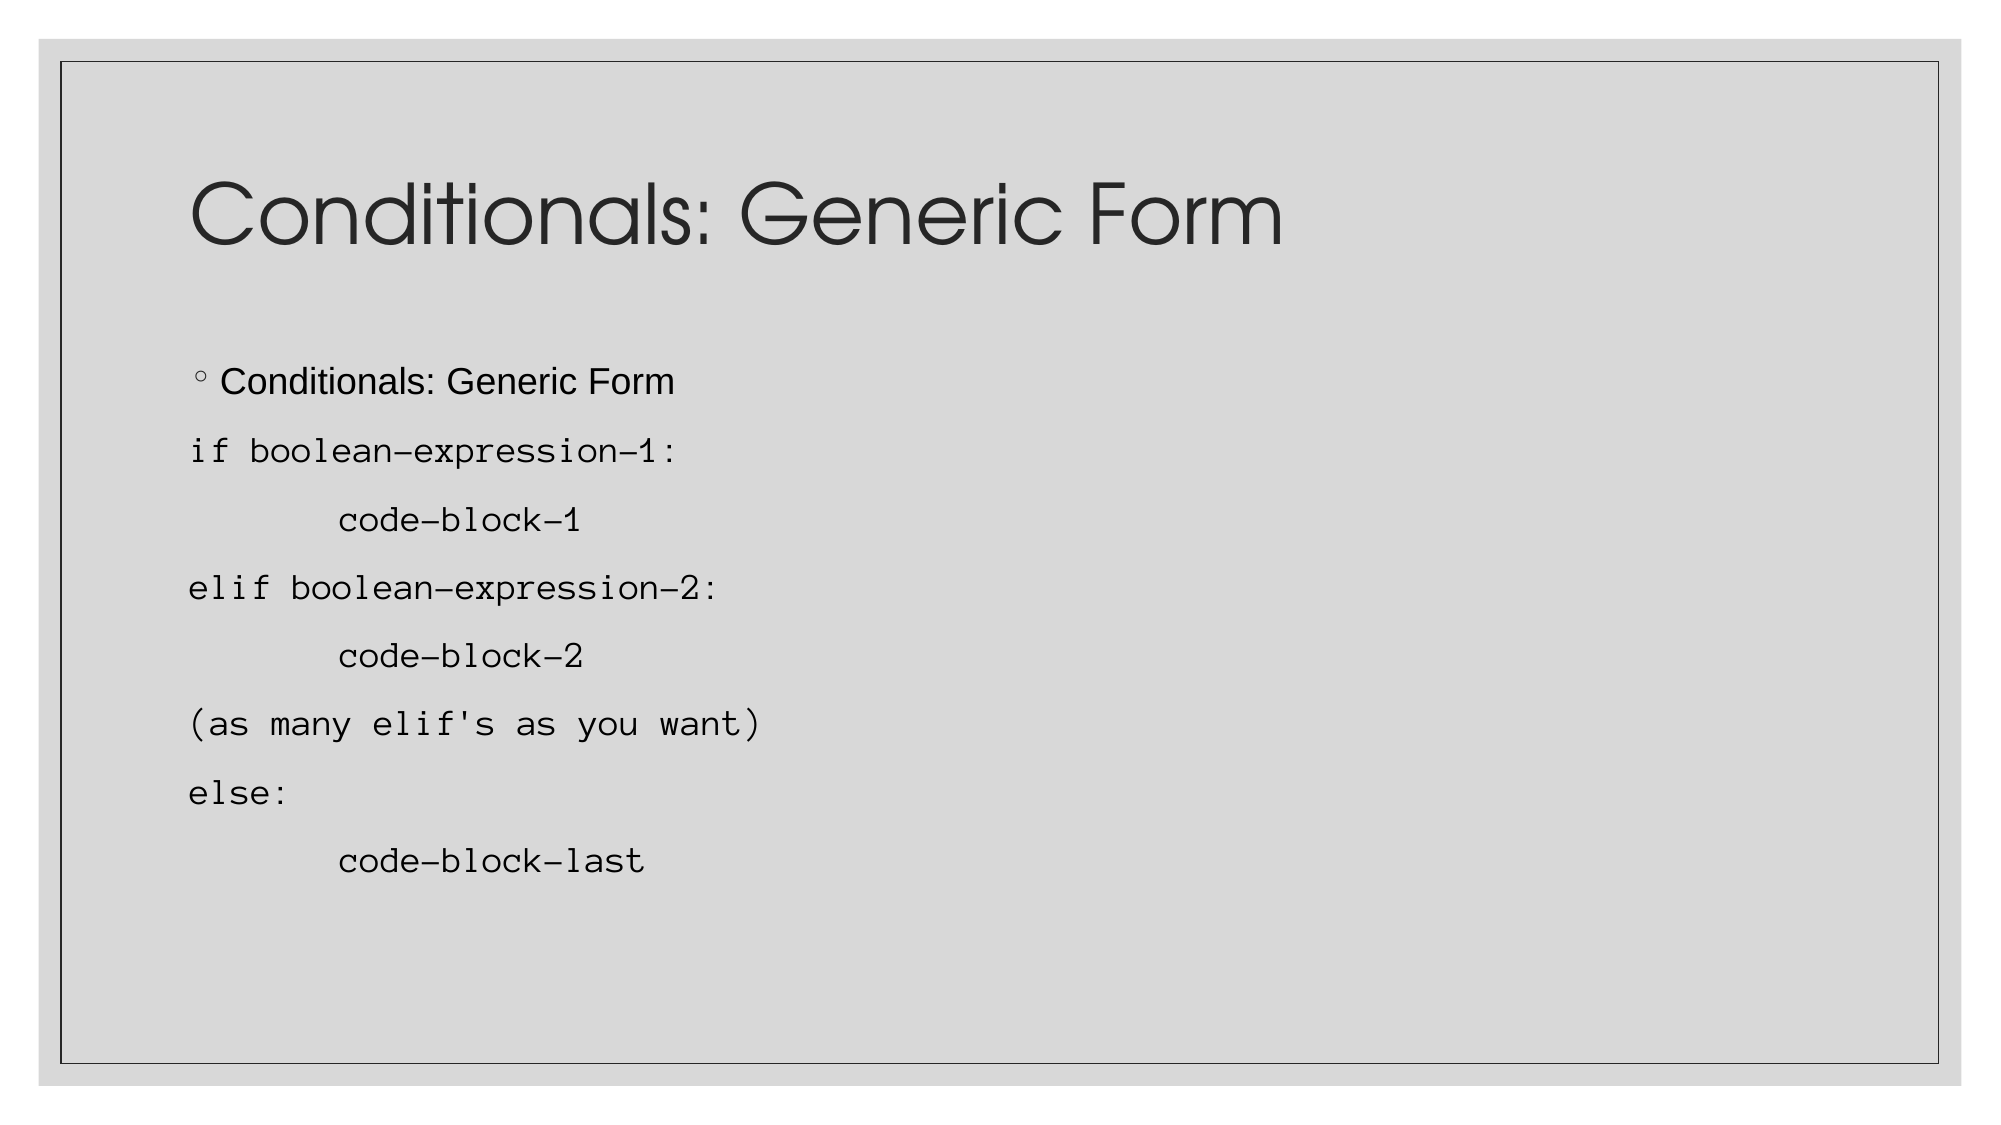

# Conditionals: Generic Form
Conditionals: Generic Form
if boolean-expression-1:
	code-block-1
elif boolean-expression-2:
	code-block-2
(as many elif's as you want)
else:
	code-block-last